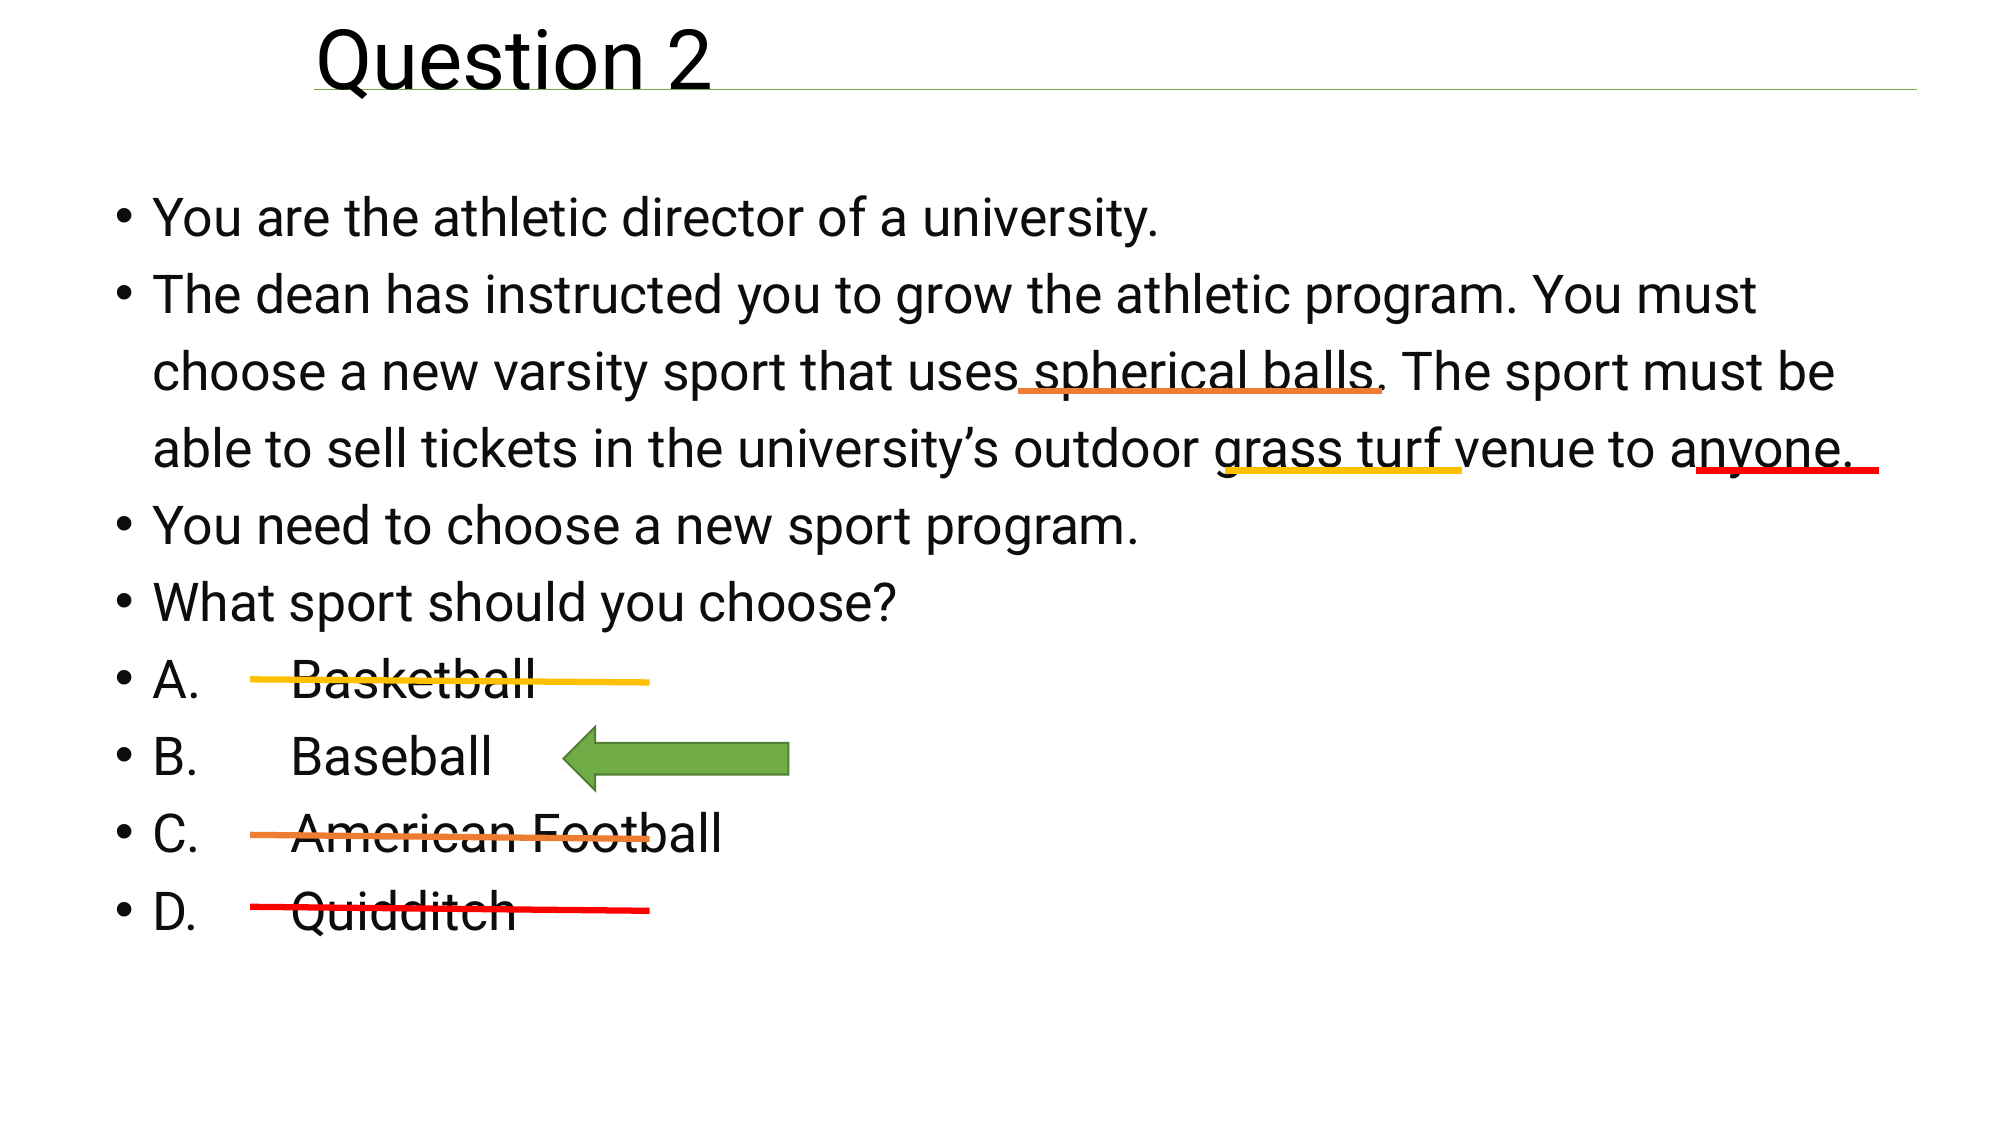

# Question 2
You are the athletic director of a university.
The dean has instructed you to grow the athletic program. You must choose a new varsity sport that uses spherical balls. The sport must be able to sell tickets in the university’s outdoor grass turf venue to anyone.
You need to choose a new sport program.
What sport should you choose?
A. 	Basketball
B. 	Baseball
C. 	American Football
D. 	Quidditch